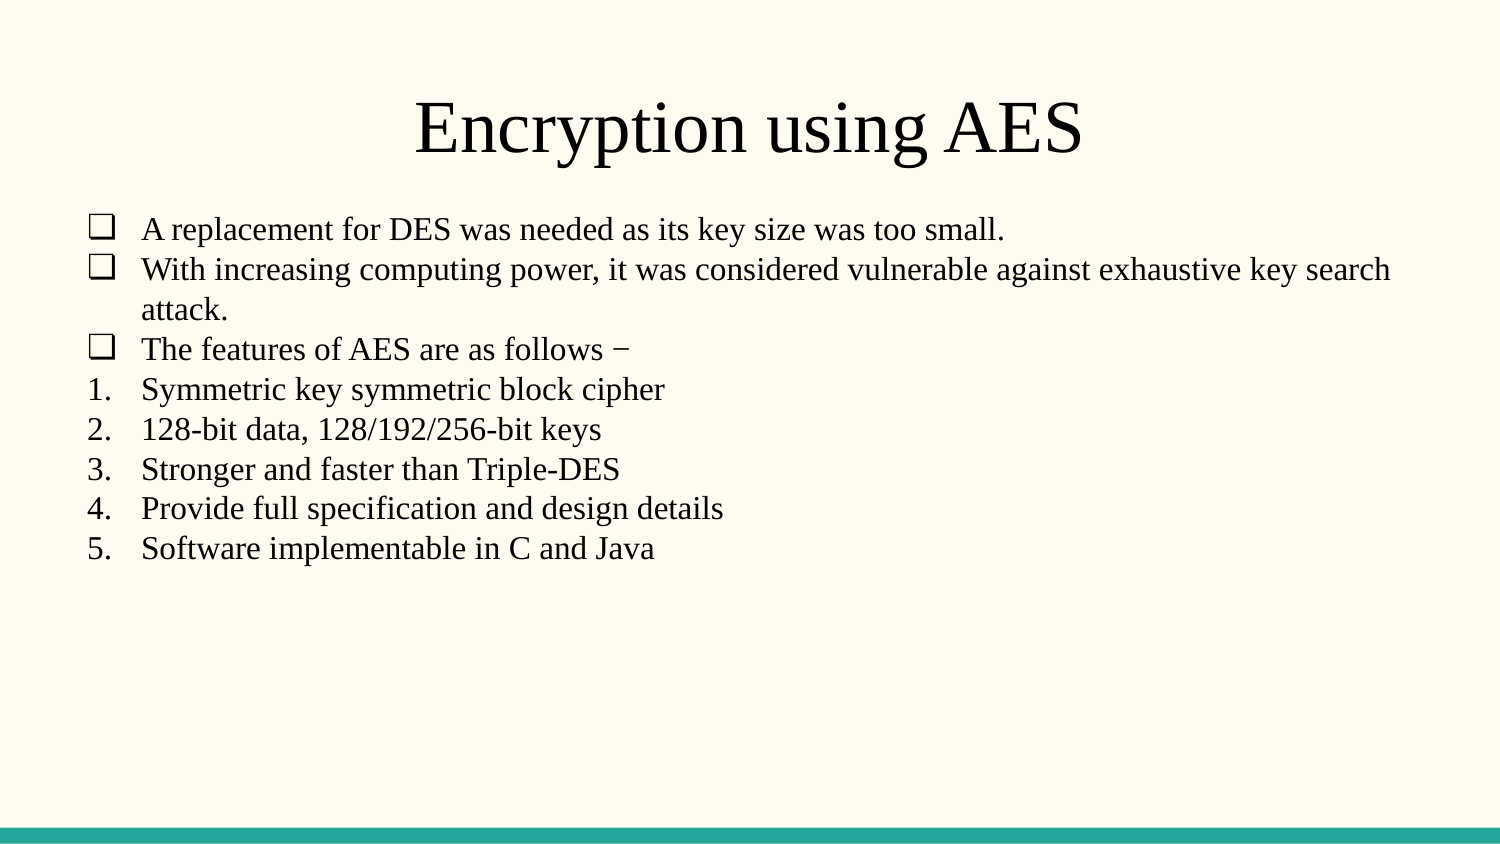

# Encryption using AES

A replacement for DES was needed as its key size was too small.
With increasing computing power, it was considered vulnerable against exhaustive key search attack.
The features of AES are as follows −
Symmetric key symmetric block cipher
128-bit data, 128/192/256-bit keys
Stronger and faster than Triple-DES
Provide full specification and design details
Software implementable in C and Java